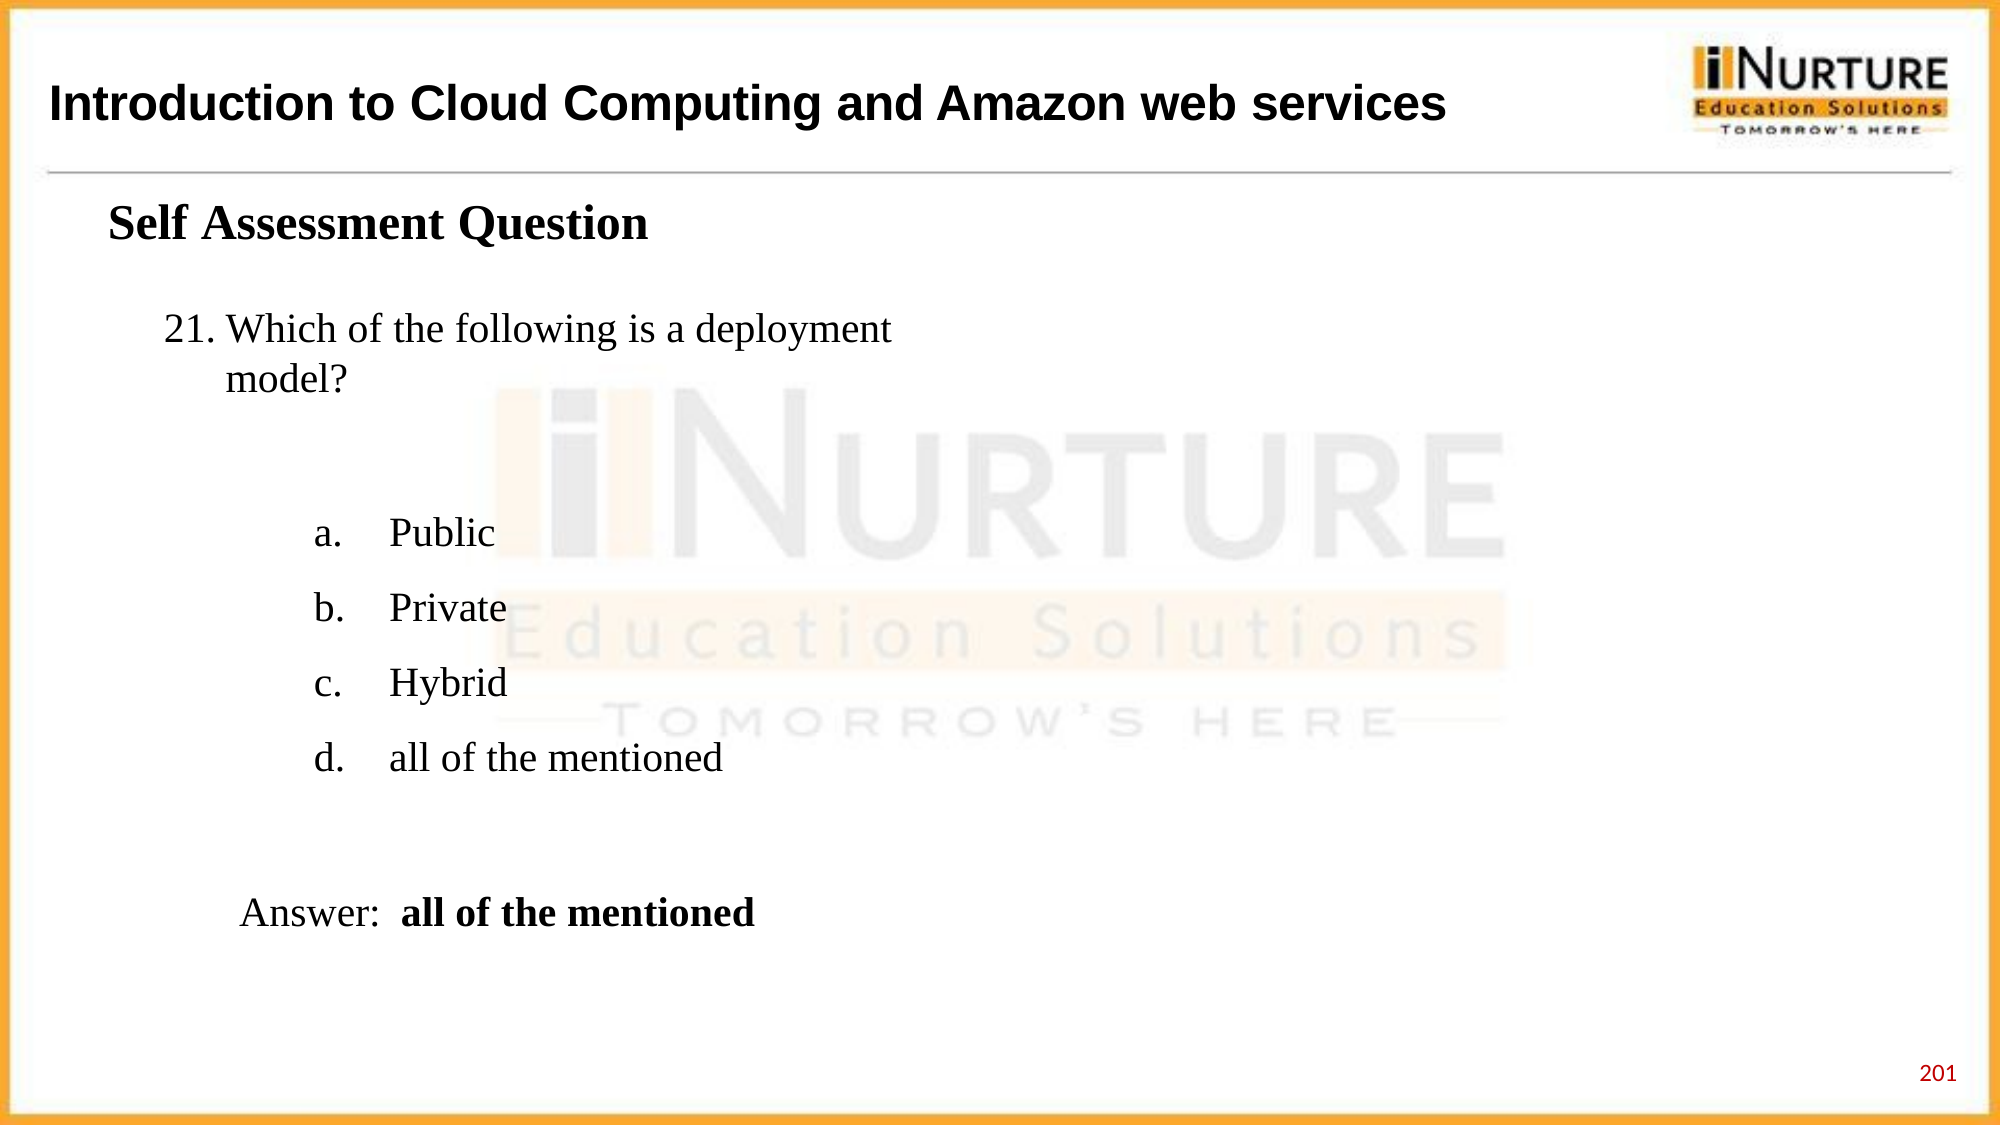

# Introduction to Cloud Computing and Amazon web services
Self Assessment Question

Which of the following is a deployment model?

Public
Private
Hybrid
all of the mentioned

Answer: all of the mentioned
201